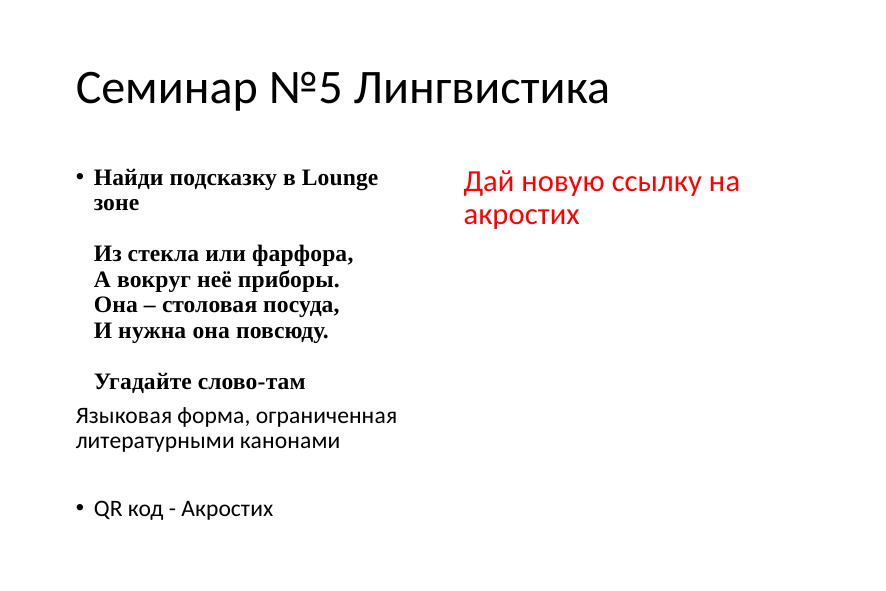

# Семинар №5 Лингвистика
Найди подсказку в Lounge зоне
Из стекла или фарфора,
А вокруг неё приборы.
Она – столовая посуда,
И нужна она повсюду.
Угадайте слово-там
Языковая форма, ограниченная литературными канонами

QR код - Акростих
Дай новую ссылку на акростих